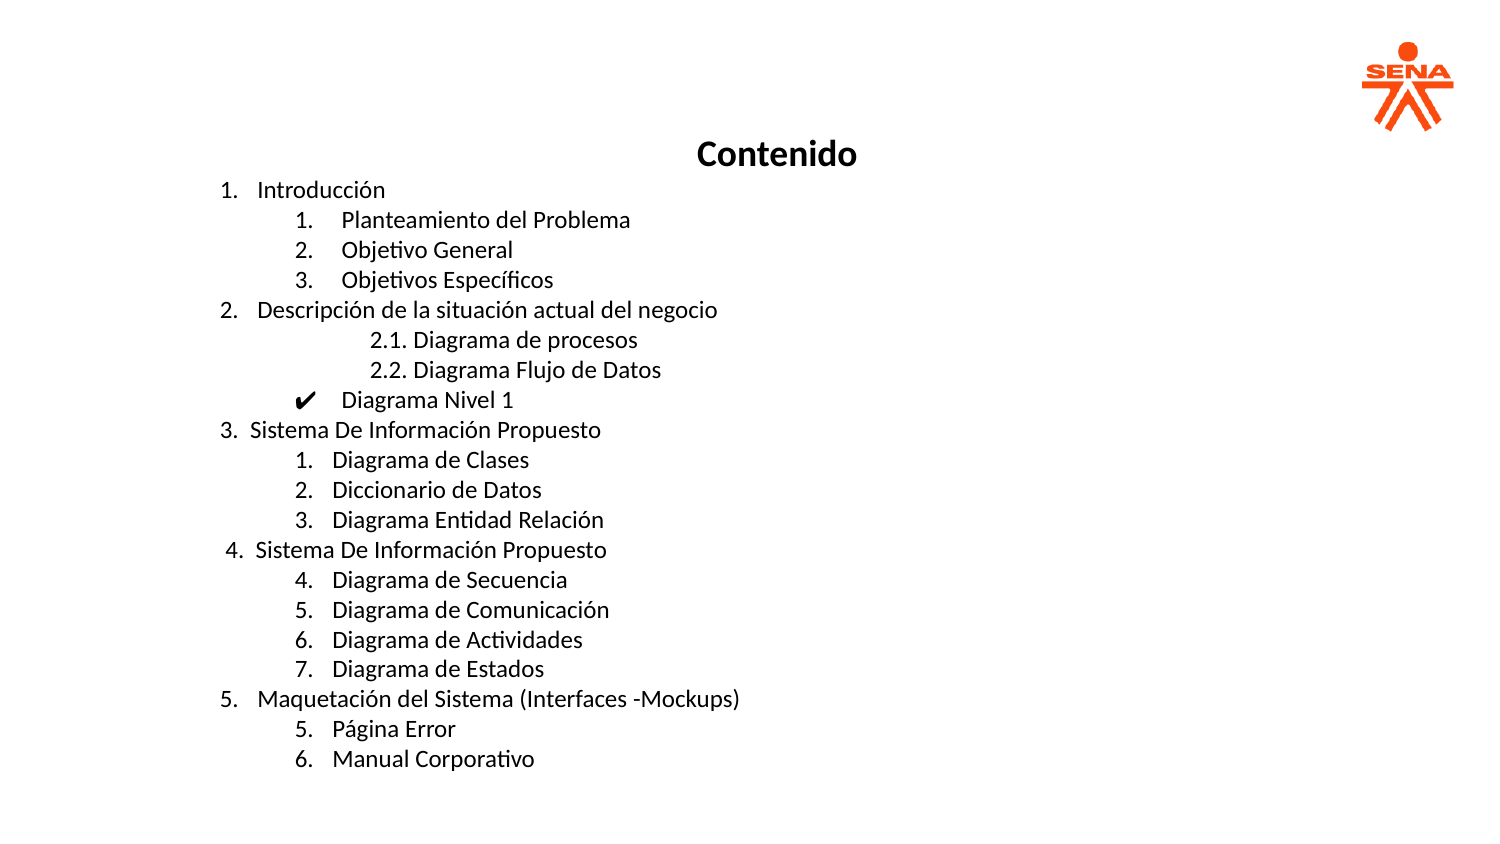

Contenido
Introducción
Planteamiento del Problema
Objetivo General
Objetivos Específicos
Descripción de la situación actual del negocio
	2.1. Diagrama de procesos
	2.2. Diagrama Flujo de Datos
Diagrama Nivel 1
3.  Sistema De Información Propuesto
Diagrama de Clases
Diccionario de Datos
Diagrama Entidad Relación
 4.  Sistema De Información Propuesto
Diagrama de Secuencia
Diagrama de Comunicación
Diagrama de Actividades
Diagrama de Estados
Maquetación del Sistema (Interfaces -Mockups)
Página Error
Manual Corporativo